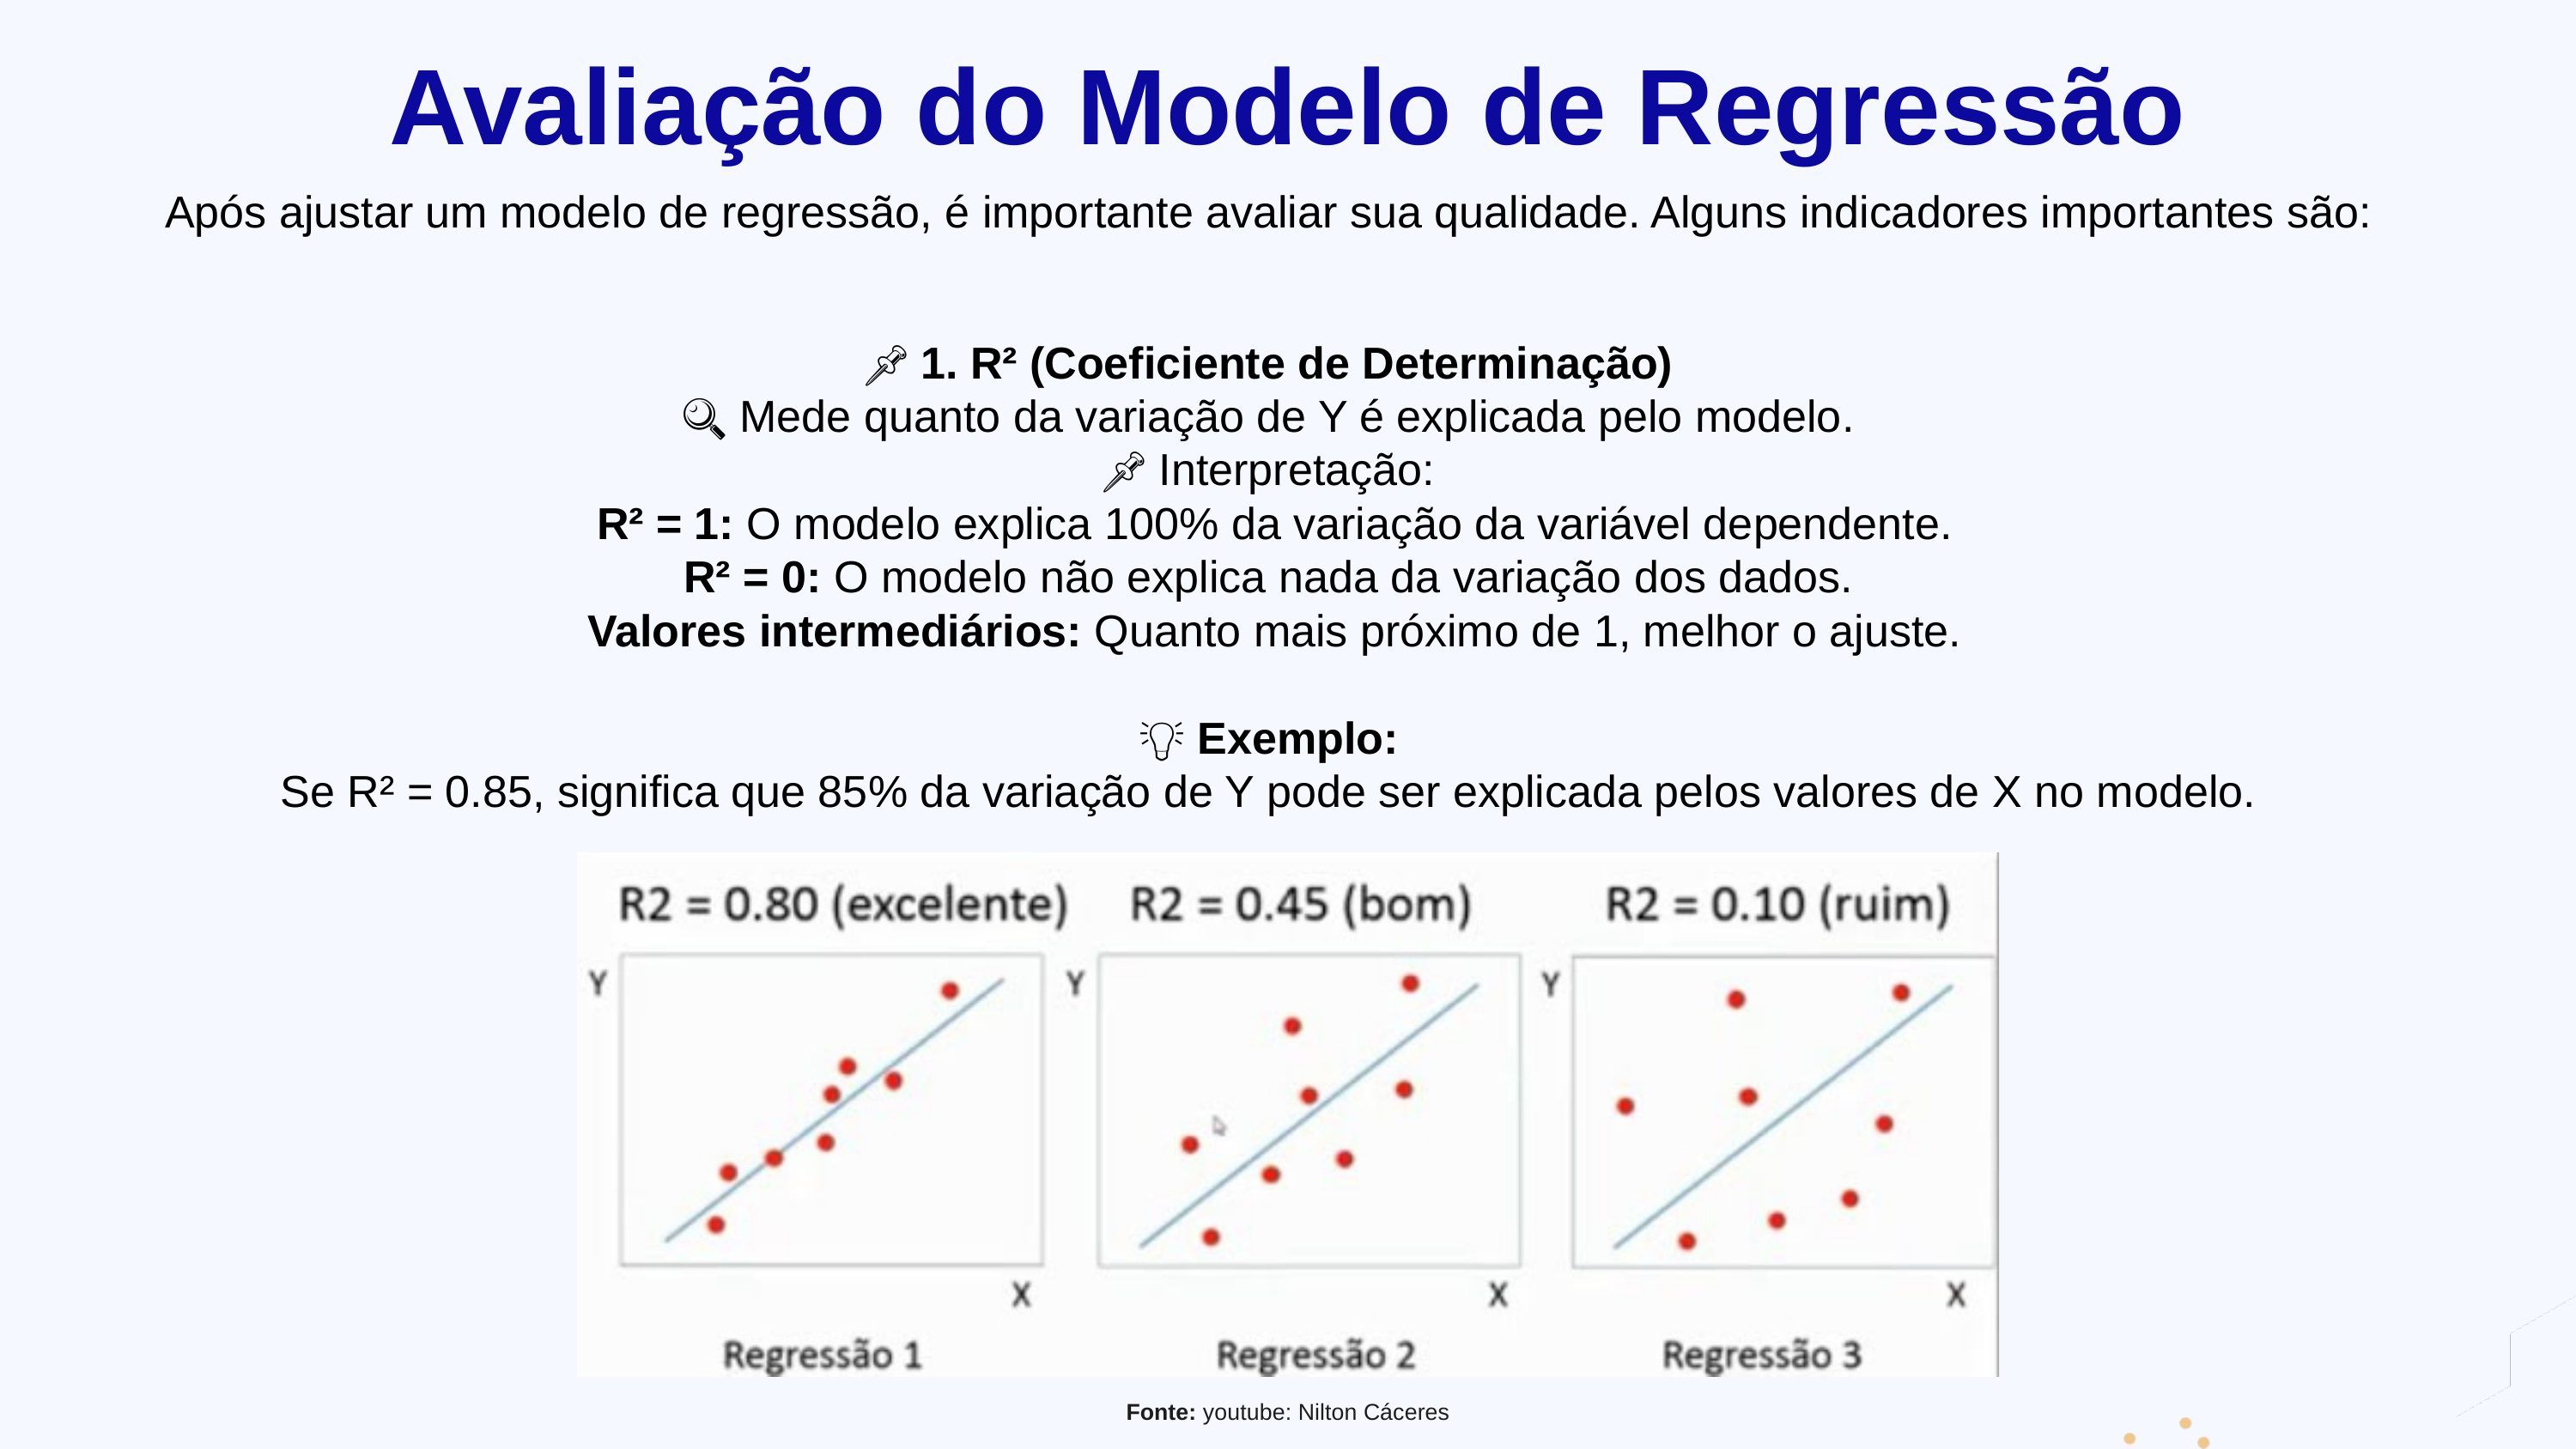

Avaliação do Modelo de Regressão
Após ajustar um modelo de regressão, é importante avaliar sua qualidade. Alguns indicadores importantes são:
📌 1. R² (Coeficiente de Determinação)
🔍 Mede quanto da variação de Y é explicada pelo modelo.
📌 Interpretação:
 R² = 1: O modelo explica 100% da variação da variável dependente.
R² = 0: O modelo não explica nada da variação dos dados.
 Valores intermediários: Quanto mais próximo de 1, melhor o ajuste.

💡 Exemplo:
Se R² = 0.85, significa que 85% da variação de Y pode ser explicada pelos valores de X no modelo.

Fonte: youtube: Nilton Cáceres